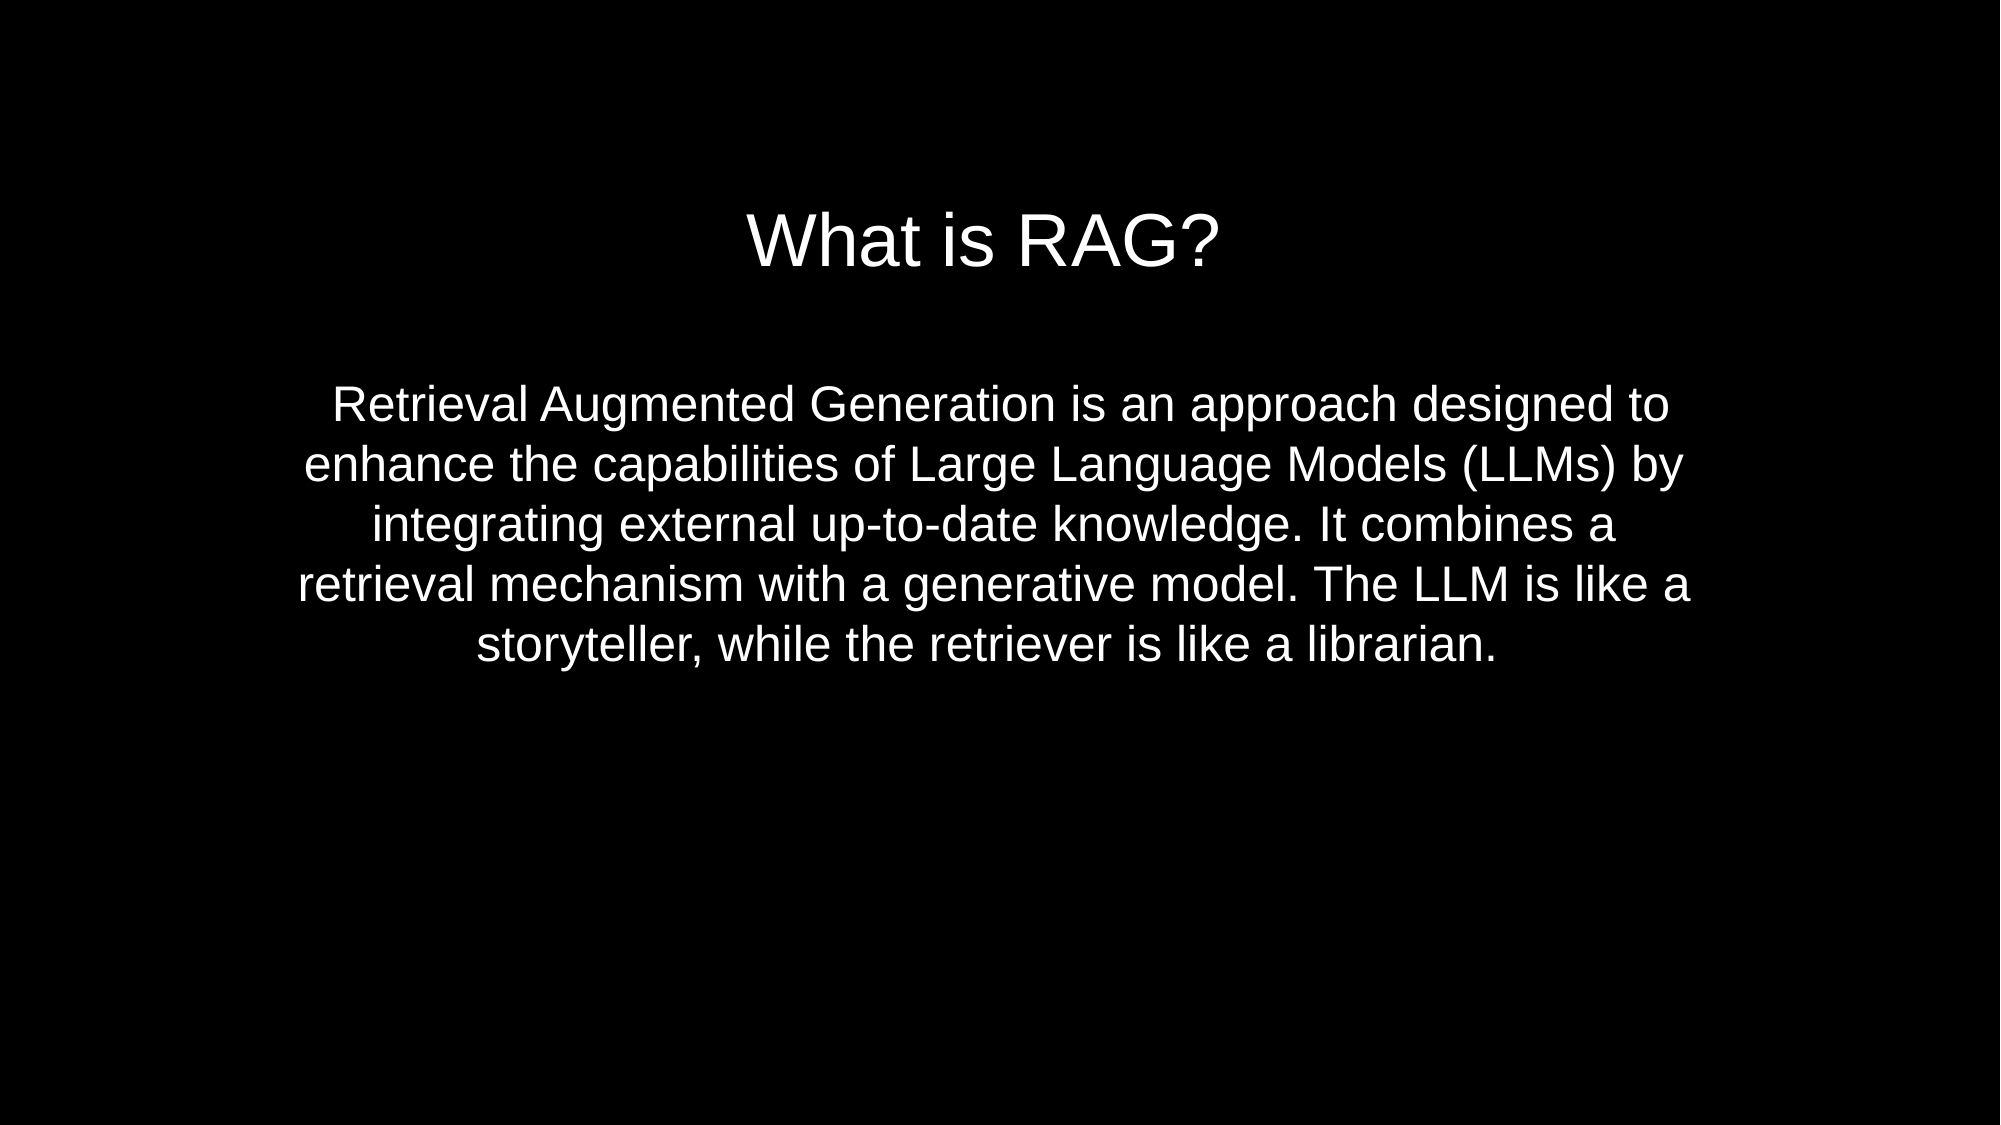

What is RAG?

 Retrieval Augmented Generation is an approach designed to enhance the capabilities of Large Language Models (LLMs) by integrating external up-to-date knowledge. It combines a retrieval mechanism with a generative model. The LLM is like a storyteller, while the retriever is like a librarian.